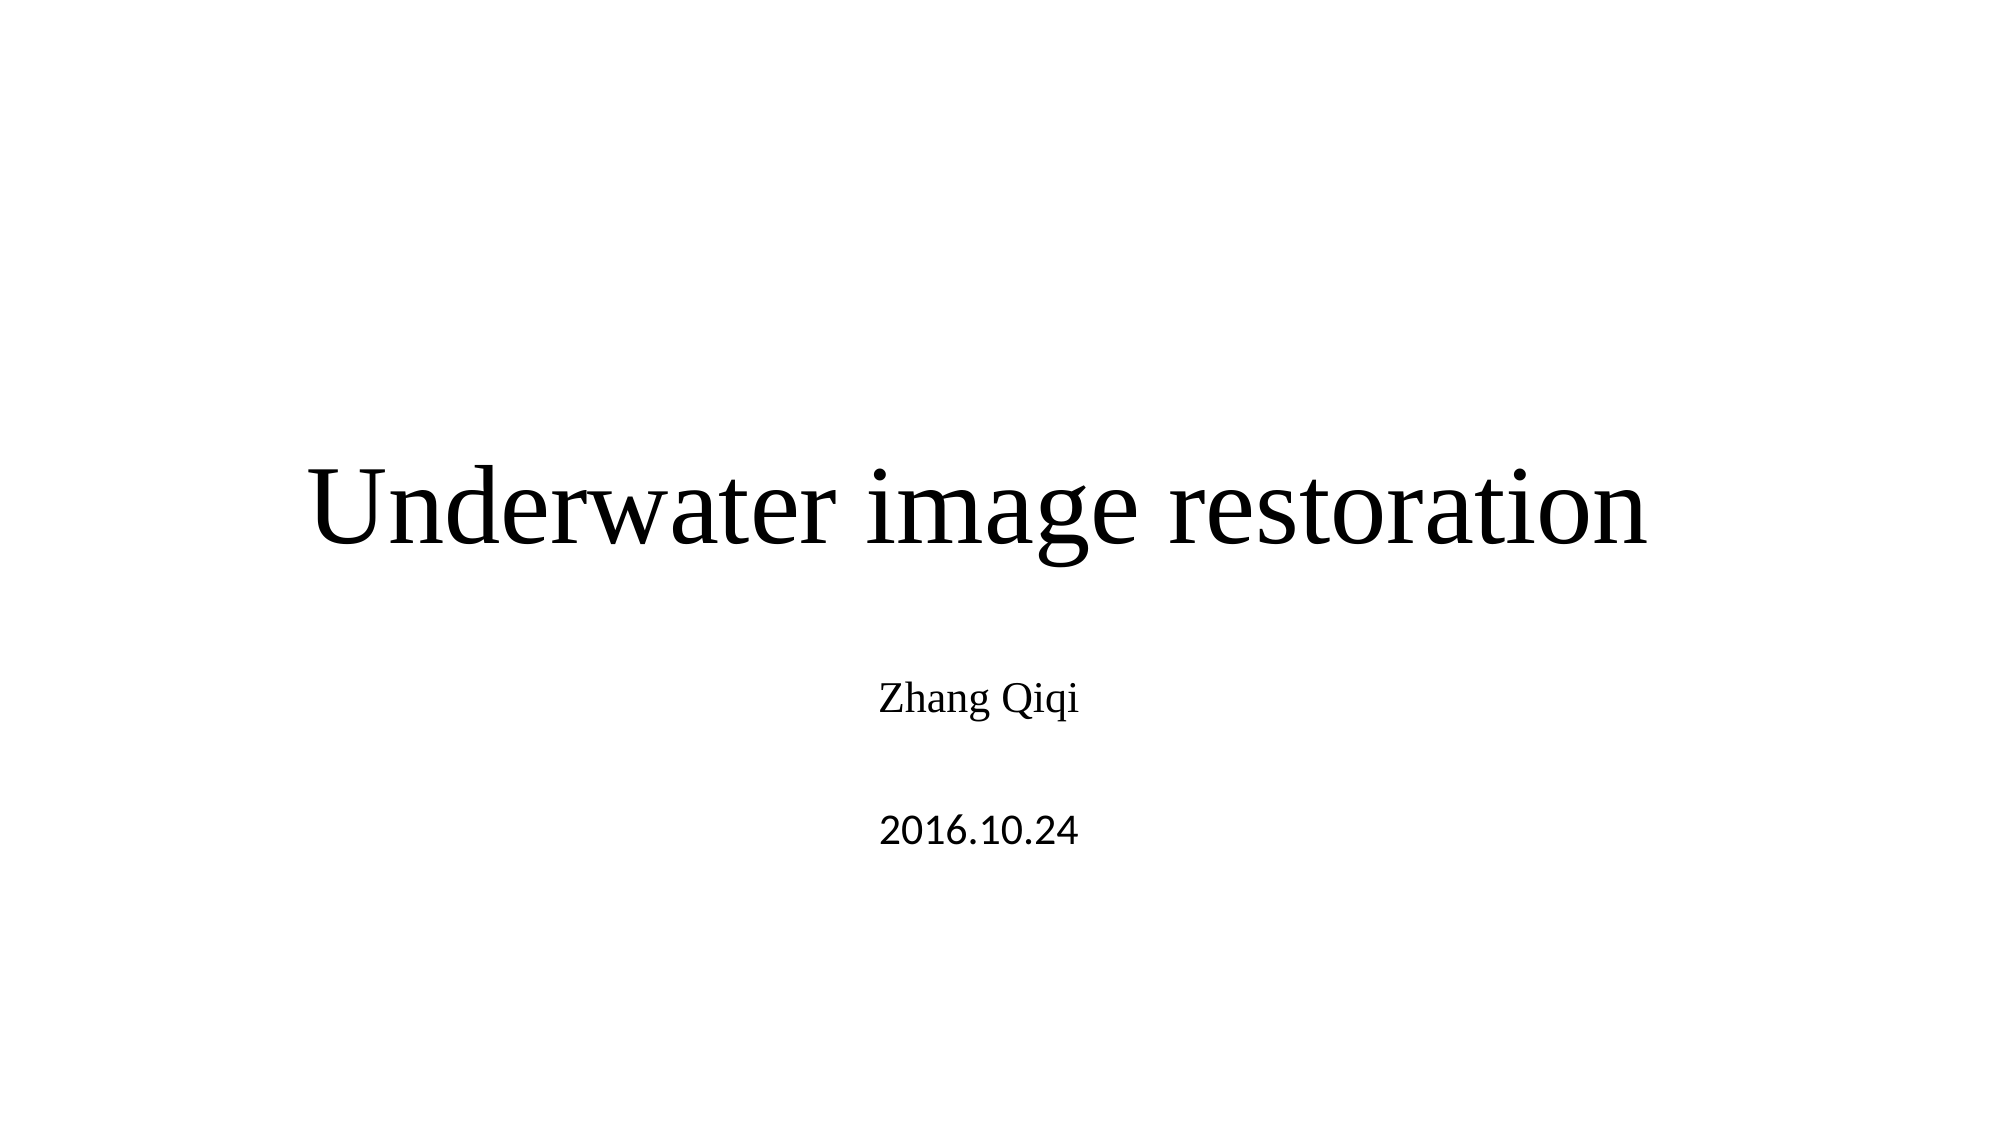

# Underwater image restoration

Zhang Qiqi

2016.10.24